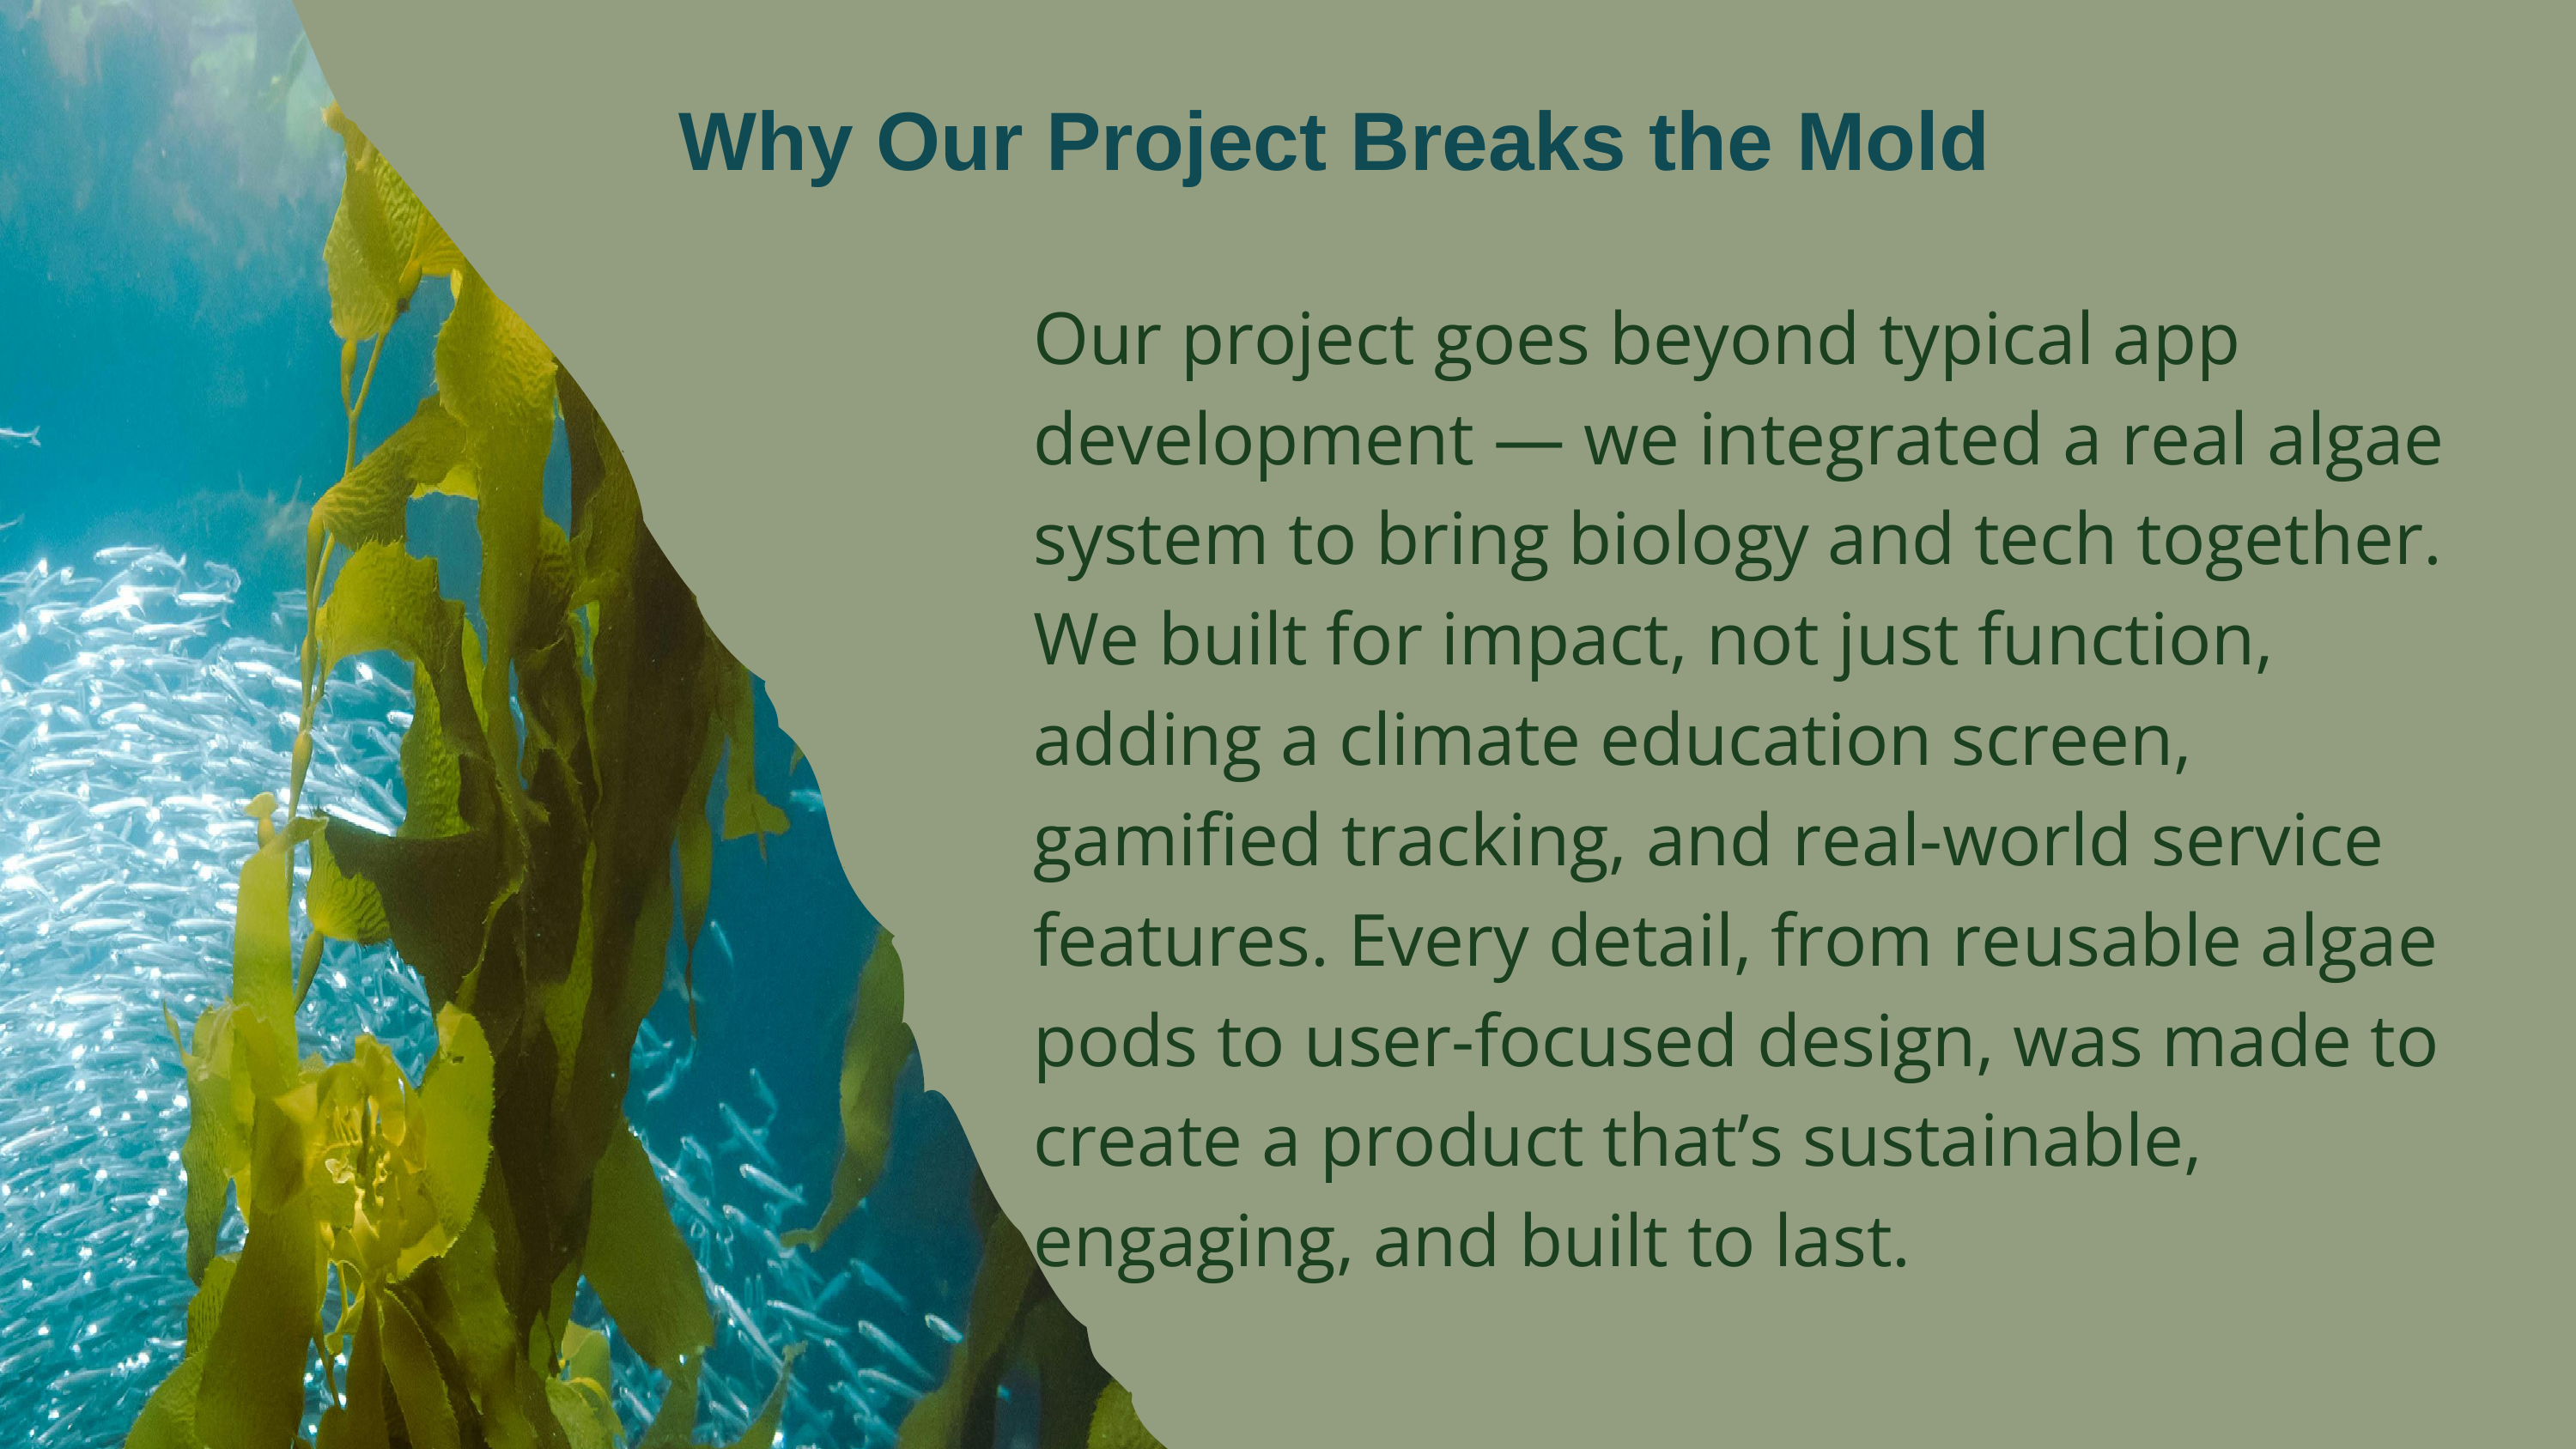

Why Our Project Breaks the Mold

Our project goes beyond typical app development — we integrated a real algae system to bring biology and tech together. We built for impact, not just function, adding a climate education screen, gamified tracking, and real-world service features. Every detail, from reusable algae pods to user-focused design, was made to create a product that’s sustainable, engaging, and built to last.